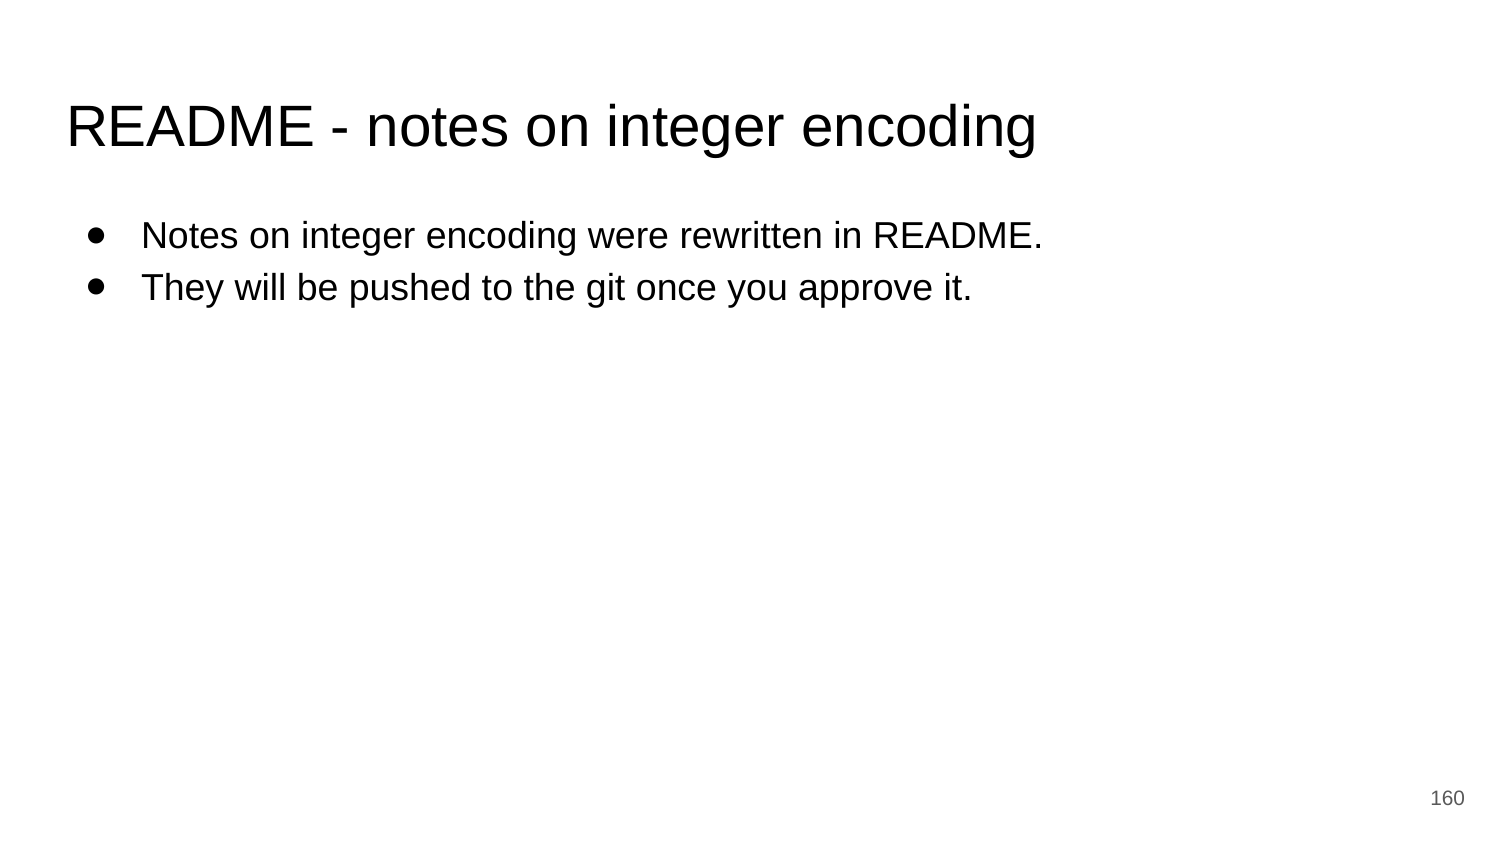

# README - notes on integer encoding
Notes on integer encoding were rewritten in README.
They will be pushed to the git once you approve it.
160